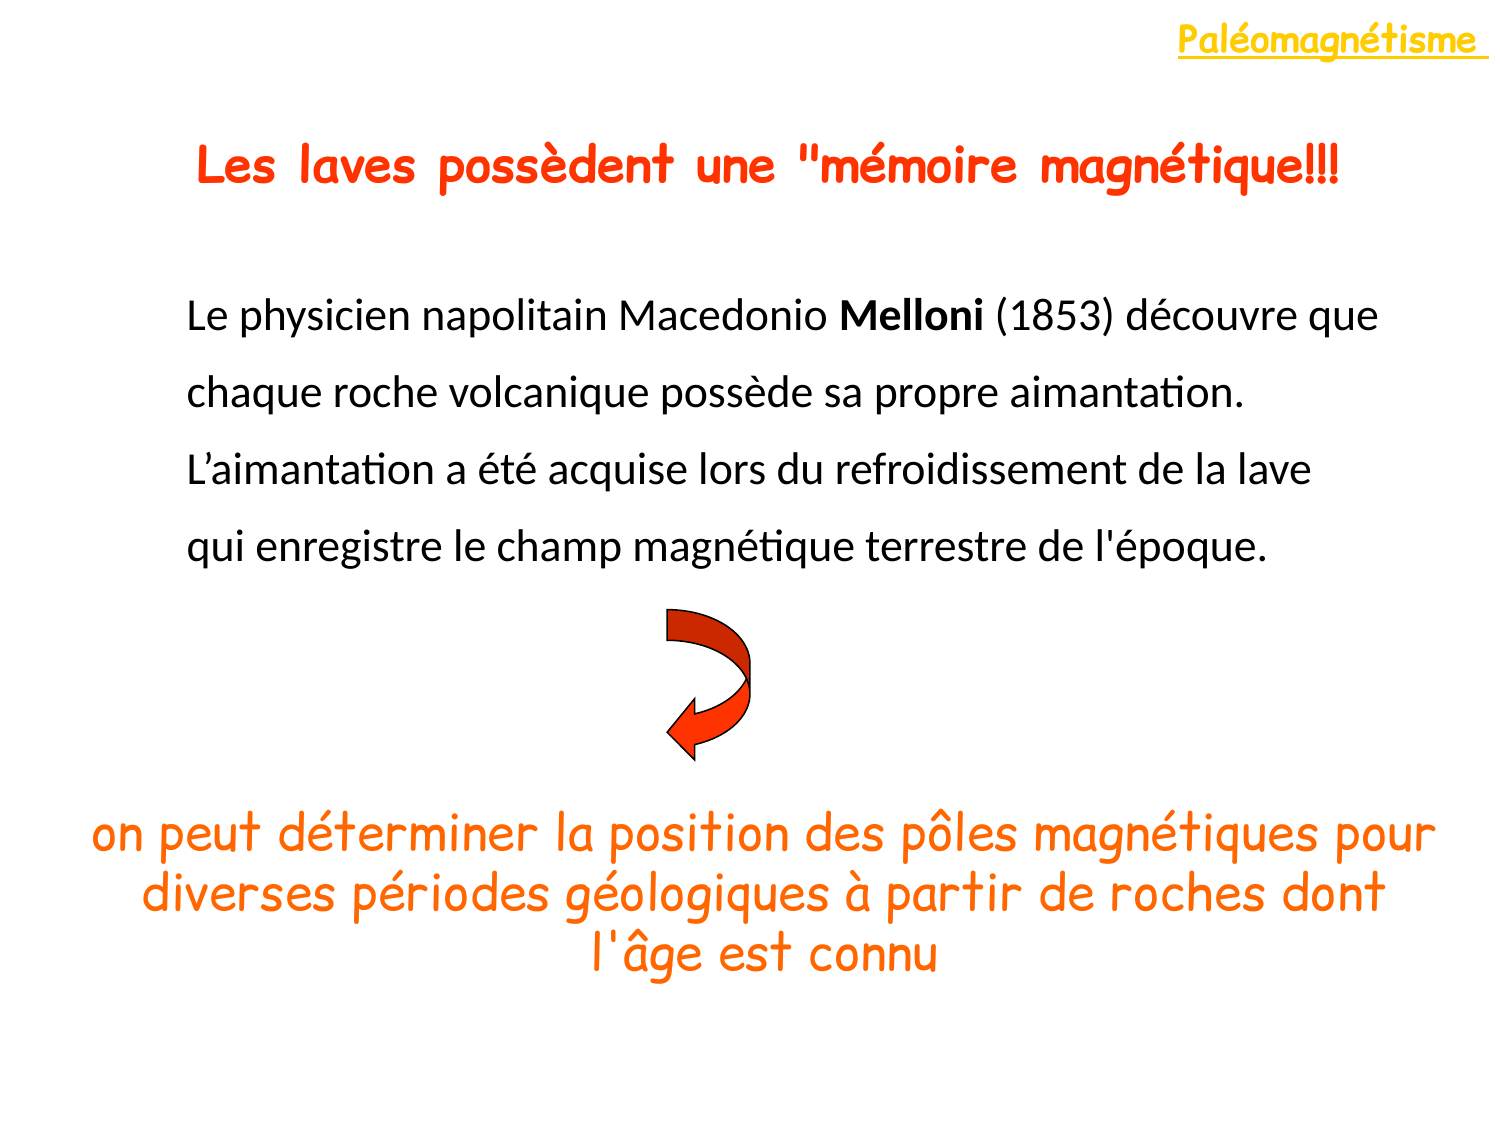

Paléomagnétisme
Les laves possèdent une "mémoire magnétique!!!
Le physicien napolitain Macedonio Melloni (1853) découvre que
chaque roche volcanique possède sa propre aimantation.
L’aimantation a été acquise lors du refroidissement de la lave
qui enregistre le champ magnétique terrestre de l'époque.

on peut déterminer la position des pôles magnétiques pour
diverses périodes géologiques à partir de roches dont
l'âge est connu